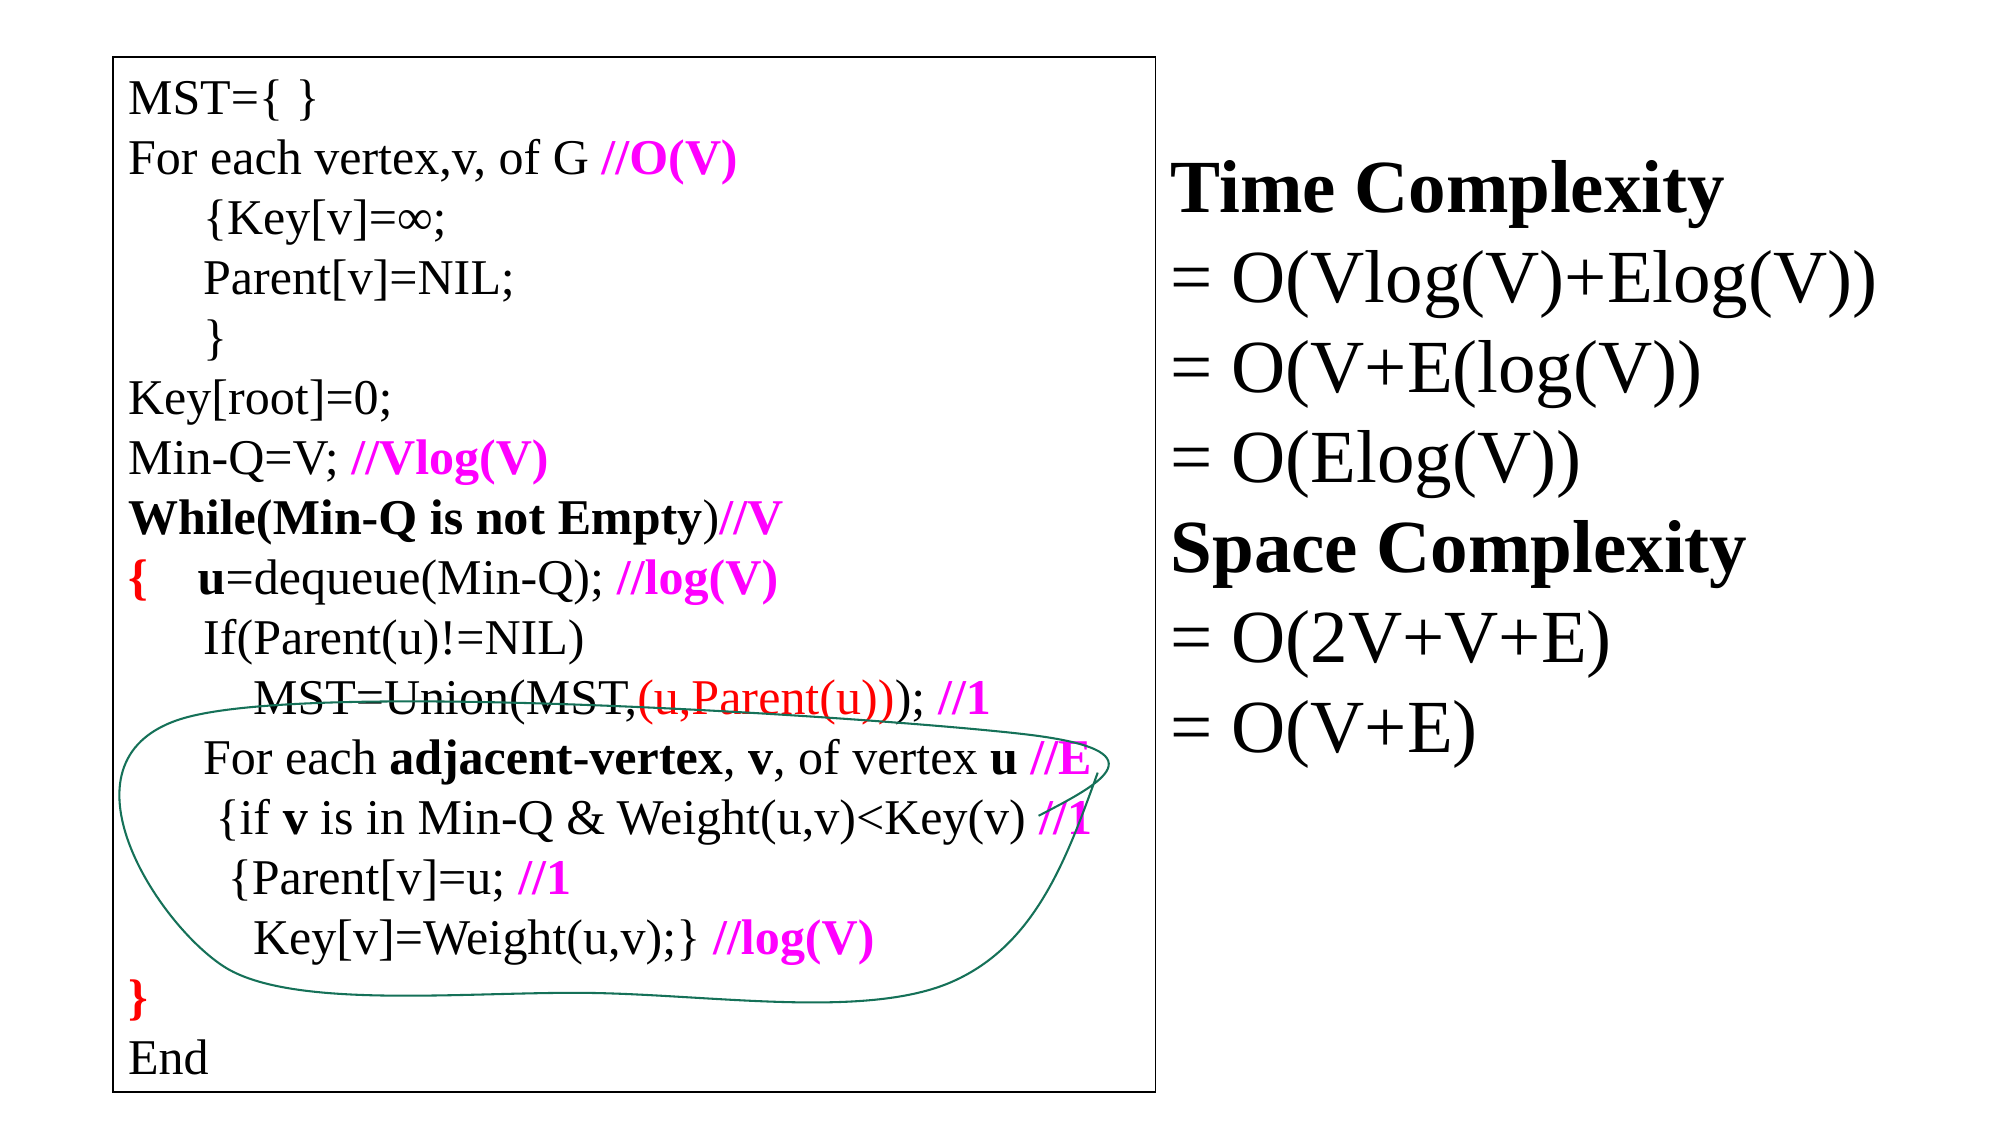

MST={ }
For each vertex,v, of G //O(V)
{Key[v]=∞;
Parent[v]=NIL;
}
Key[root]=0;
Min-Q=V; //Vlog(V)
While(Min-Q is not Empty)//V
{    u=dequeue(Min-Q); //log(V)
If(Parent(u)!=NIL)
    MST=Union(MST,(u,Parent(u))); //1
For each adjacent-vertex, v, of vertex u //E
 {if v is in Min-Q & Weight(u,v)<Key(v) //1
  {Parent[v]=u; //1
    Key[v]=Weight(u,v);} //log(V)
}
End
Time Complexity
= O(Vlog(V)+Elog(V))
= O(V+E(log(V))
= O(Elog(V))
Space Complexity
= O(2V+V+E)
= O(V+E)